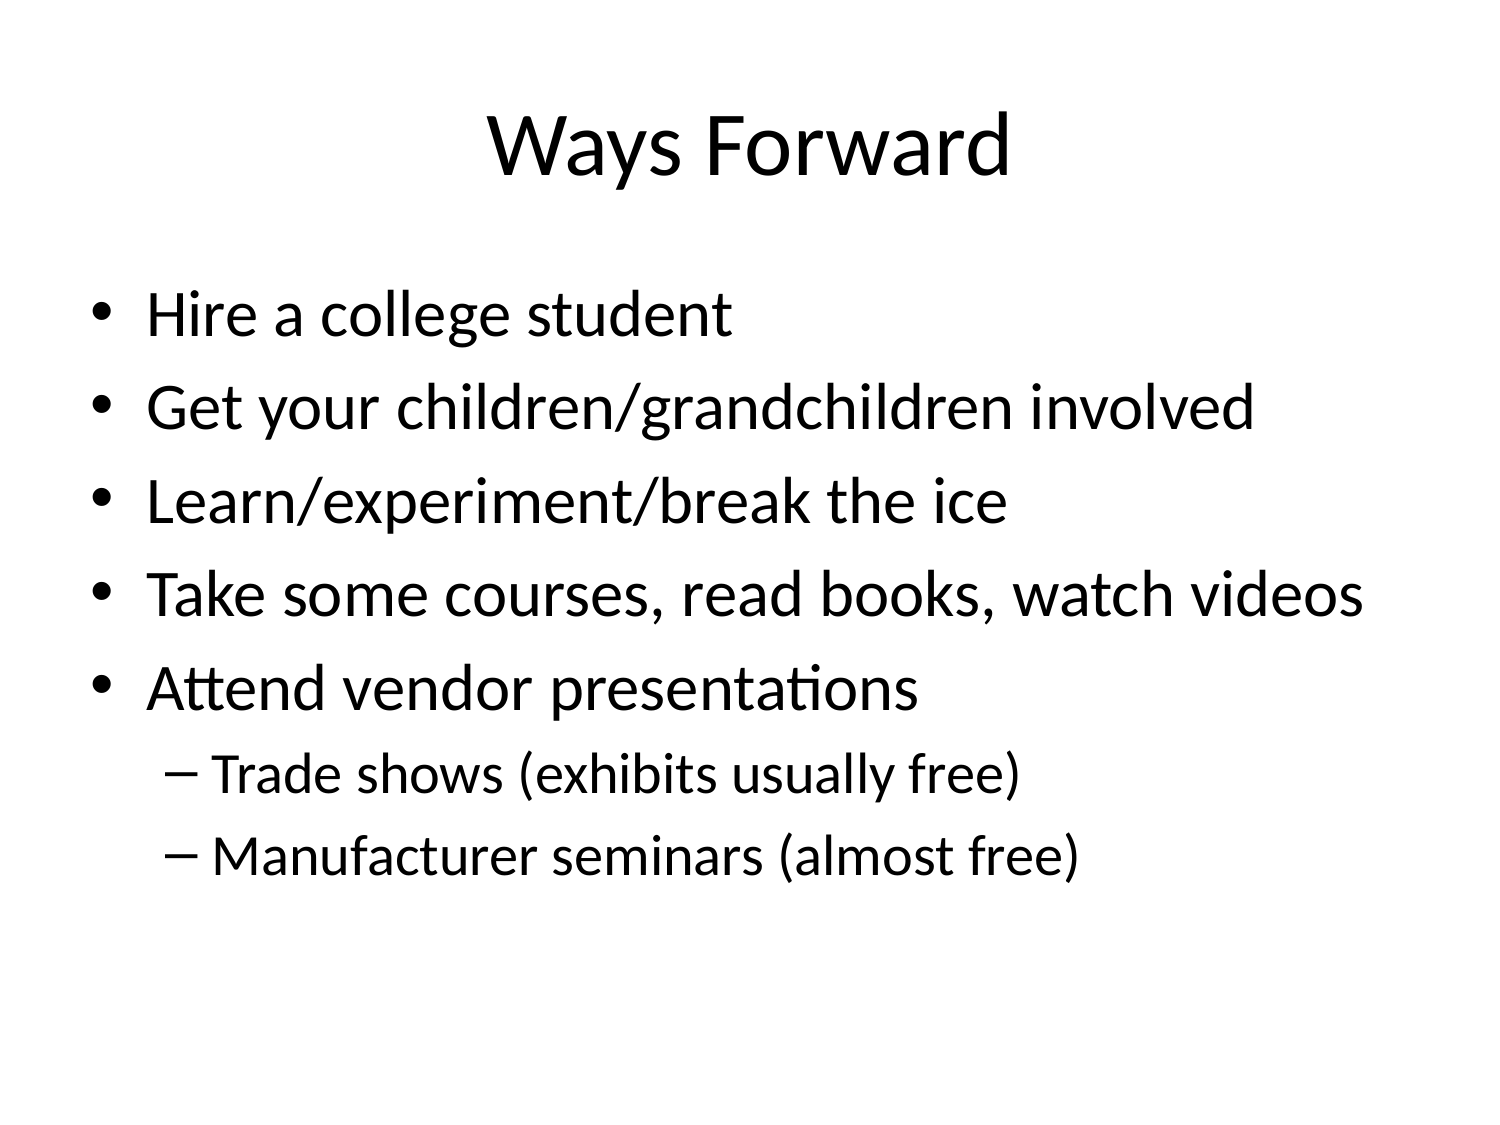

# Ways Forward
Hire a college student
Get your children/grandchildren involved
Learn/experiment/break the ice
Take some courses, read books, watch videos
Attend vendor presentations
Trade shows (exhibits usually free)
Manufacturer seminars (almost free)